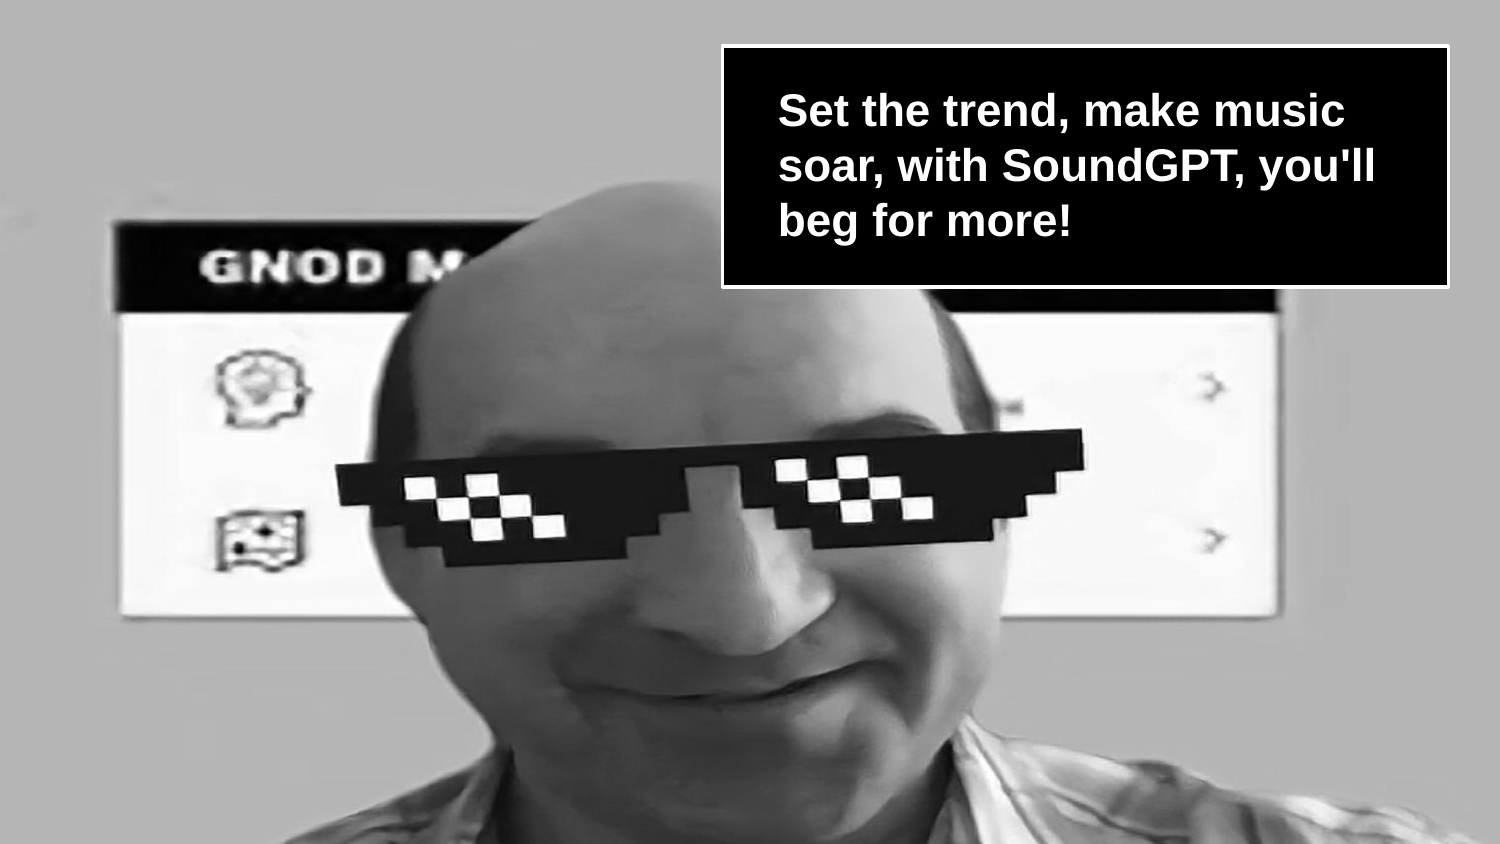

Set the trend, make music soar, with SoundGPT, you'll beg for more!